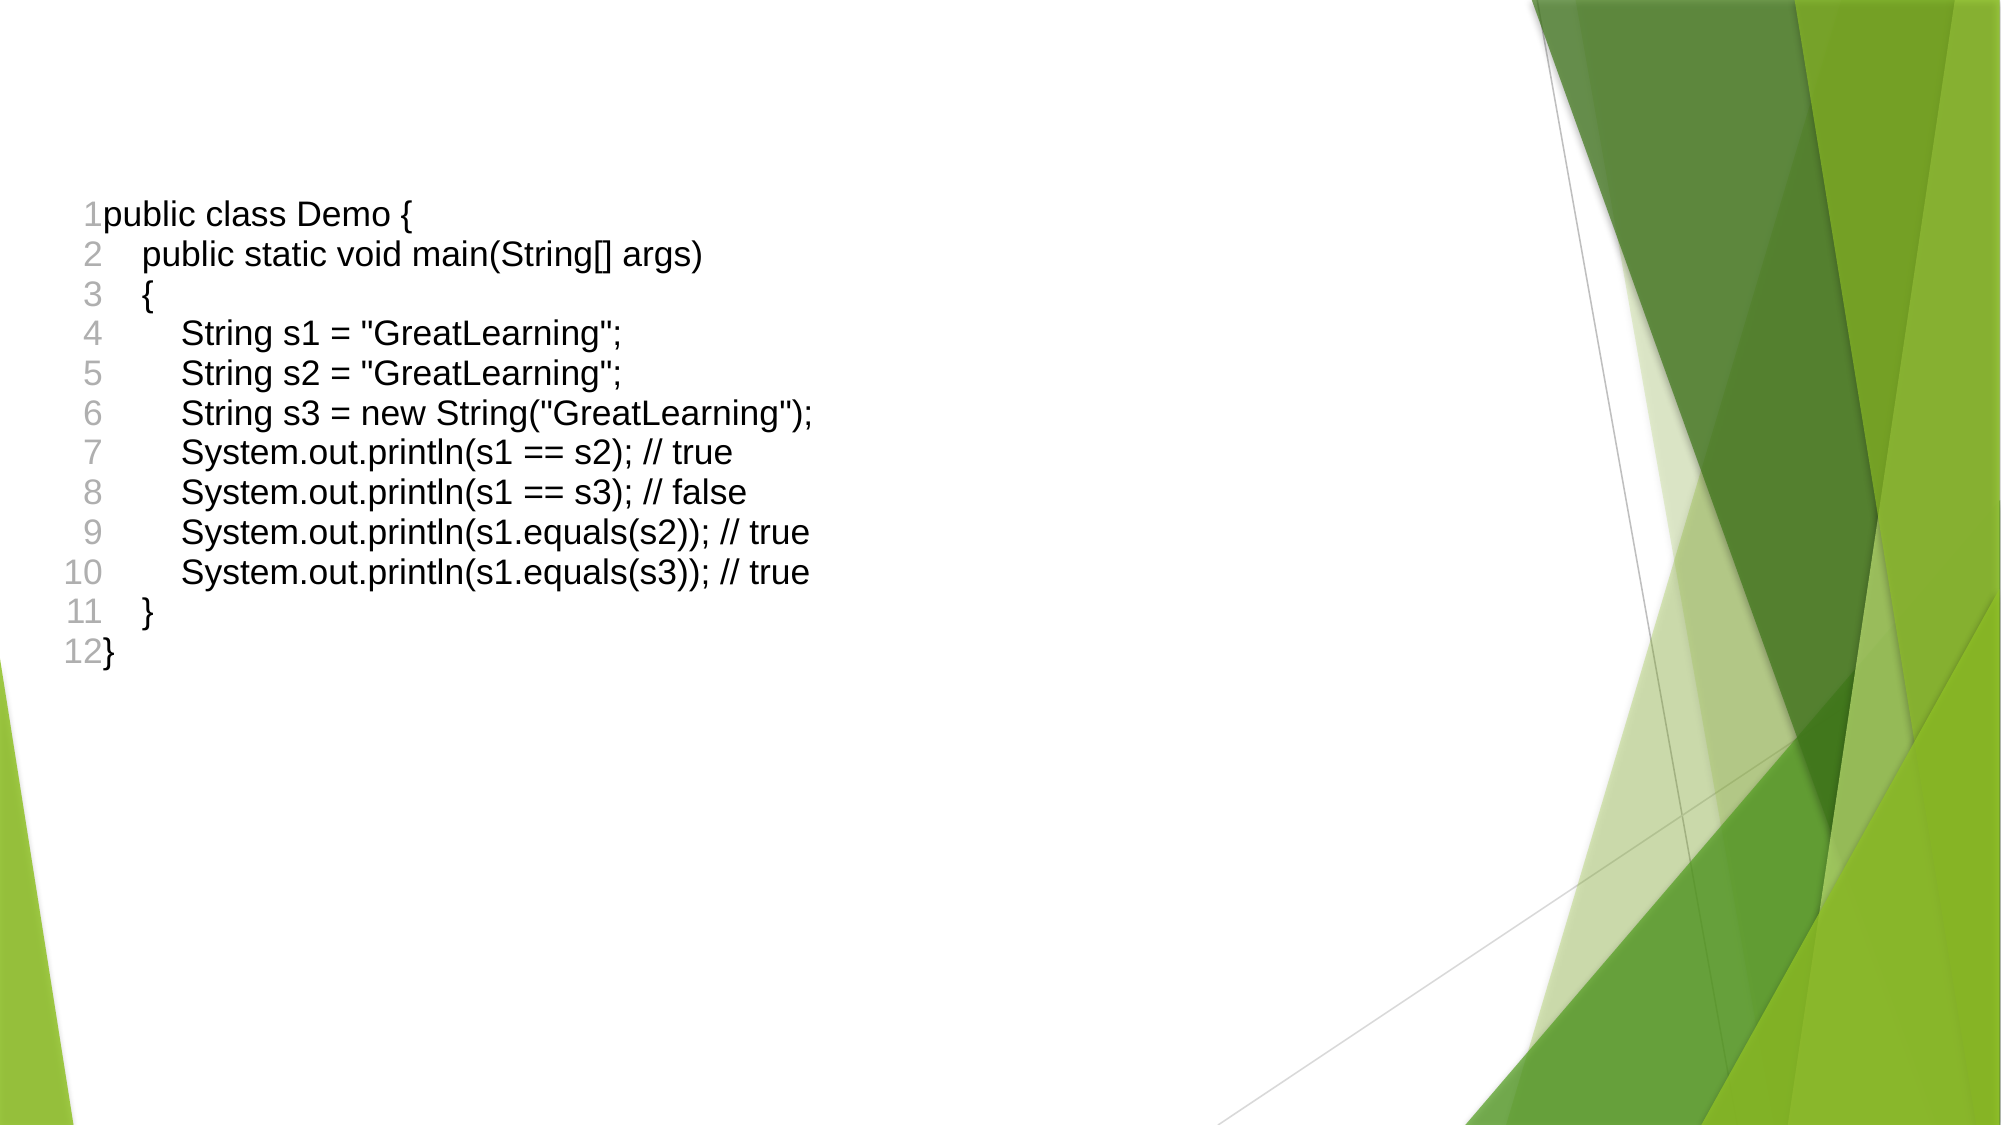

| 1 2 3 4 5 6 7 8 9 10 11 12 | public class Demo {     public static void main(String[] args)     {         String s1 = "GreatLearning";         String s2 = "GreatLearning";         String s3 = new String("GreatLearning");         System.out.println(s1 == s2); // true         System.out.println(s1 == s3); // false         System.out.println(s1.equals(s2)); // true         System.out.println(s1.equals(s3)); // true     } } |
| --- | --- |